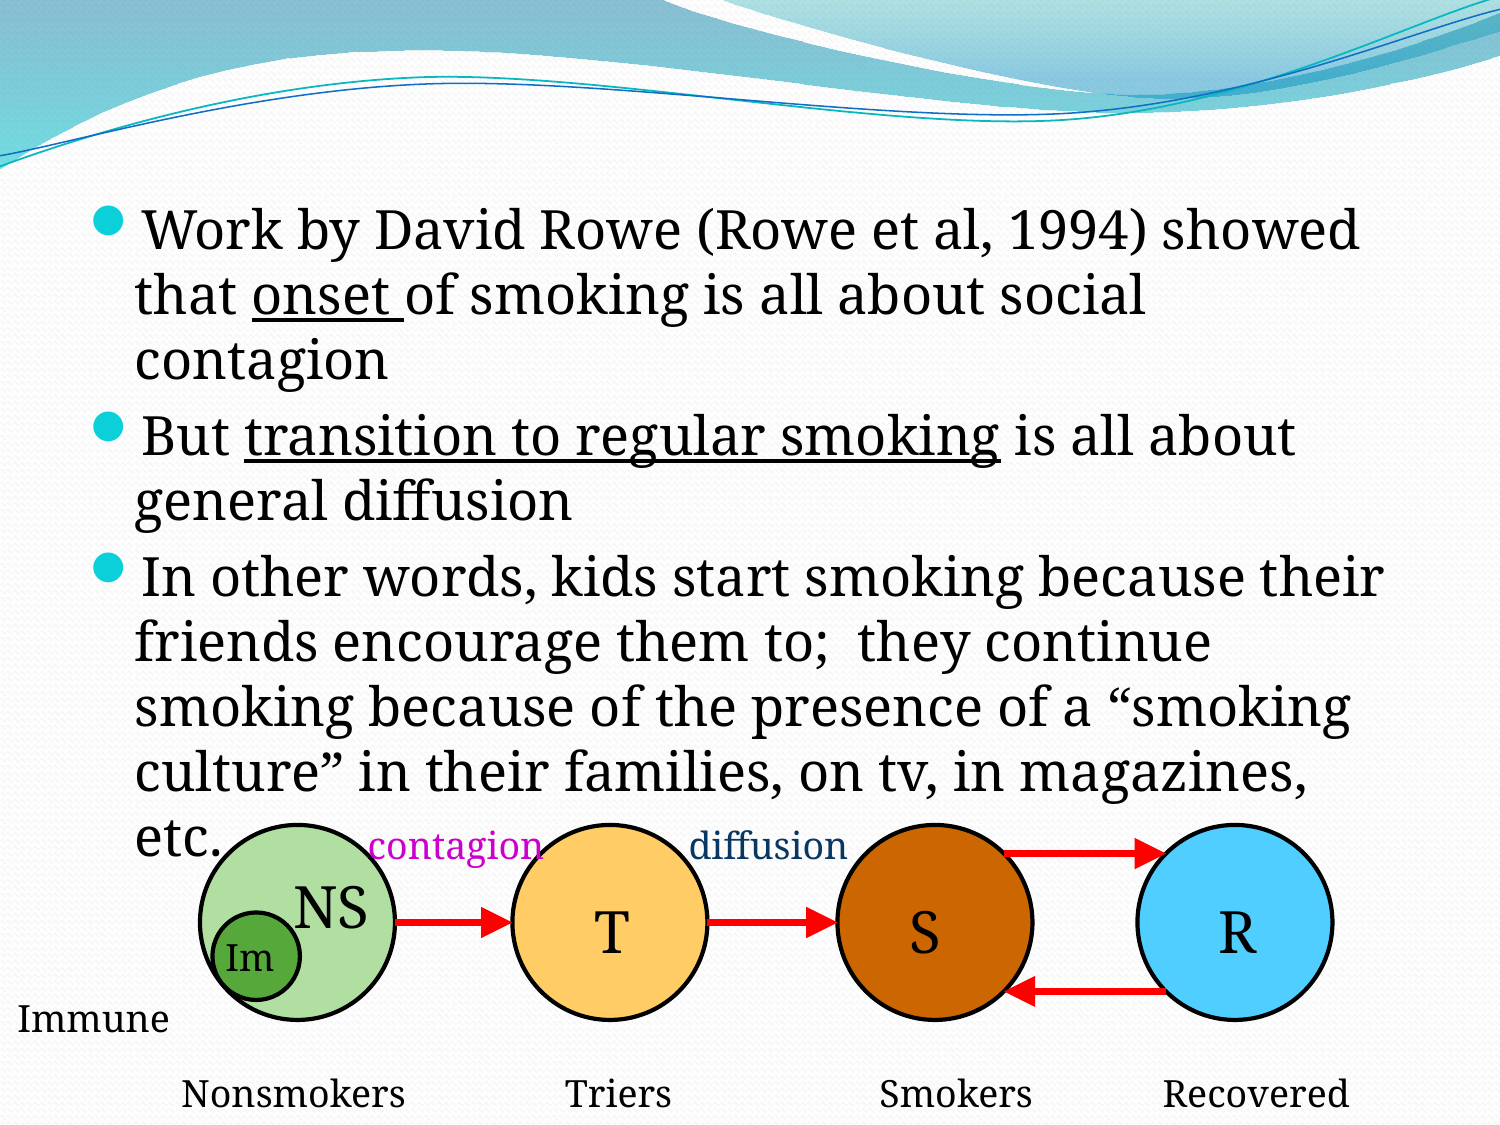

Work by David Rowe (Rowe et al, 1994) showed that onset of smoking is all about social contagion
But transition to regular smoking is all about general diffusion
In other words, kids start smoking because their friends encourage them to;  they continue smoking because of the presence of a “smoking culture” in their families, on tv, in magazines, etc.
contagion
diffusion

NS
T
S
R

Im
Immune
Nonsmokers
Triers
Smokers
Recovered